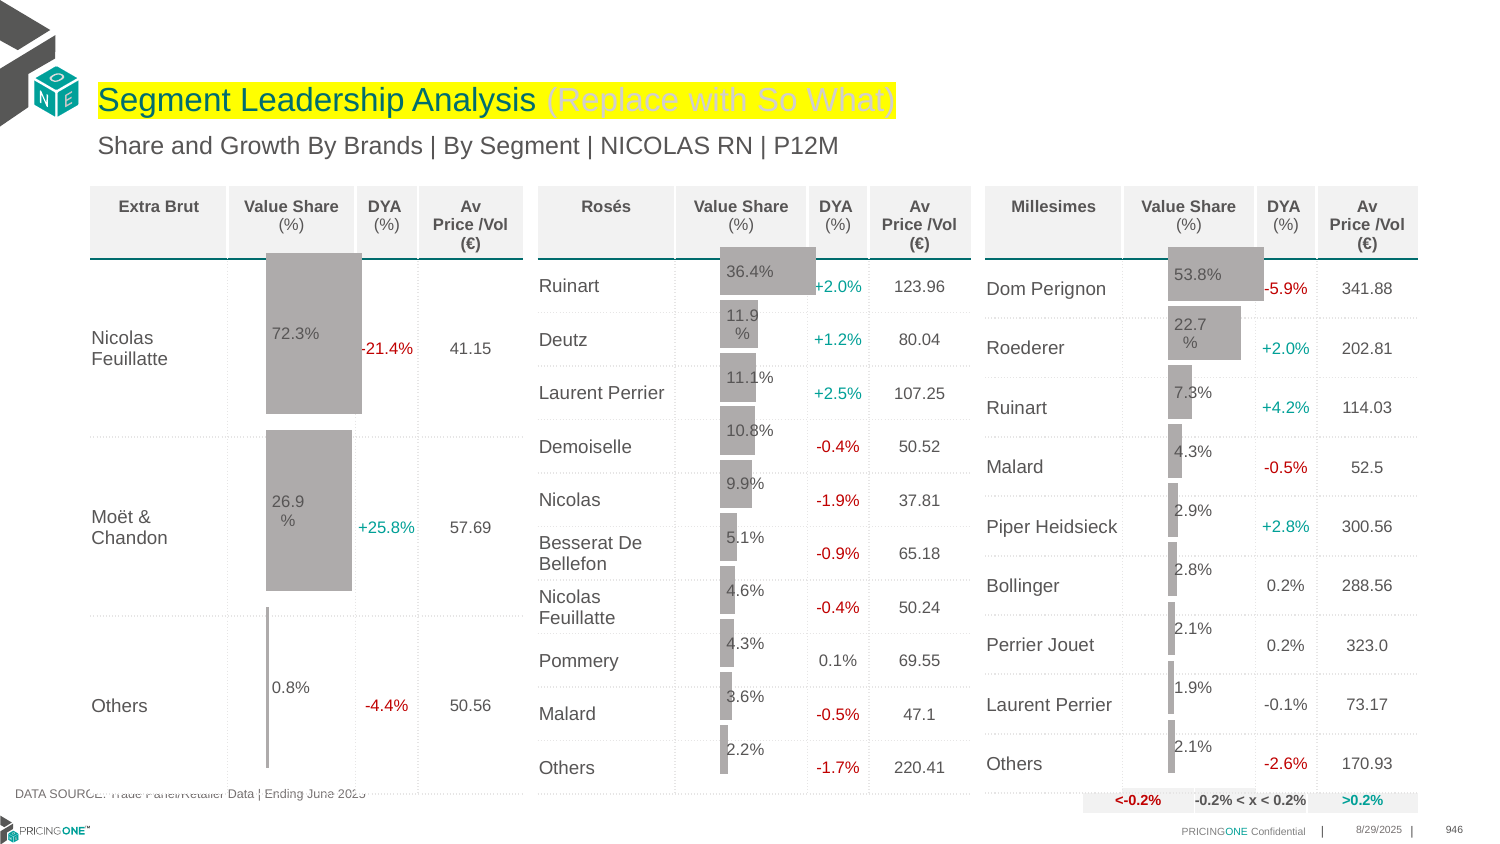

# Segment Leadership Analysis (Replace with So What)
Share and Growth By Brands | By Segment | NICOLAS RN | P12M
| Rosés | Value Share (%) | DYA (%) | Av Price /Vol (€) |
| --- | --- | --- | --- |
| Ruinart |  | +2.0% | 123.96 |
| Deutz |  | +1.2% | 80.04 |
| Laurent Perrier |  | +2.5% | 107.25 |
| Demoiselle |  | -0.4% | 50.52 |
| Nicolas |  | -1.9% | 37.81 |
| Besserat De Bellefon |  | -0.9% | 65.18 |
| Nicolas Feuillatte |  | -0.4% | 50.24 |
| Pommery |  | 0.1% | 69.55 |
| Malard |  | -0.5% | 47.1 |
| Others |  | -1.7% | 220.41 |
| Extra Brut | Value Share (%) | DYA (%) | Av Price /Vol (€) |
| --- | --- | --- | --- |
| Nicolas Feuillatte |  | -21.4% | 41.15 |
| Moët & Chandon |  | +25.8% | 57.69 |
| Others |  | -4.4% | 50.56 |
| Millesimes | Value Share (%) | DYA (%) | Av Price /Vol (€) |
| --- | --- | --- | --- |
| Dom Perignon |  | -5.9% | 341.88 |
| Roederer |  | +2.0% | 202.81 |
| Ruinart |  | +4.2% | 114.03 |
| Malard |  | -0.5% | 52.5 |
| Piper Heidsieck |  | +2.8% | 300.56 |
| Bollinger |  | 0.2% | 288.56 |
| Perrier Jouet |  | 0.2% | 323.0 |
| Laurent Perrier |  | -0.1% | 73.17 |
| Others |  | -2.6% | 170.93 |

### Chart

| Category | Extra Brut | NICOLAS RN |
|---|---|
|  | 0.72310184063938 |

### Chart

| Category | Rosés | NICOLAS RN |
|---|---|
|  | 0.36399549647421336 |

### Chart

| Category | Millesimes | NICOLAS RN |
|---|---|
|  | 0.5382285242769044 |
DATA SOURCE: Trade Panel/Retailer Data | Ending June 2025
| <-0.2% | -0.2% < x < 0.2% | >0.2% |
| --- | --- | --- |

8/29/2025
946